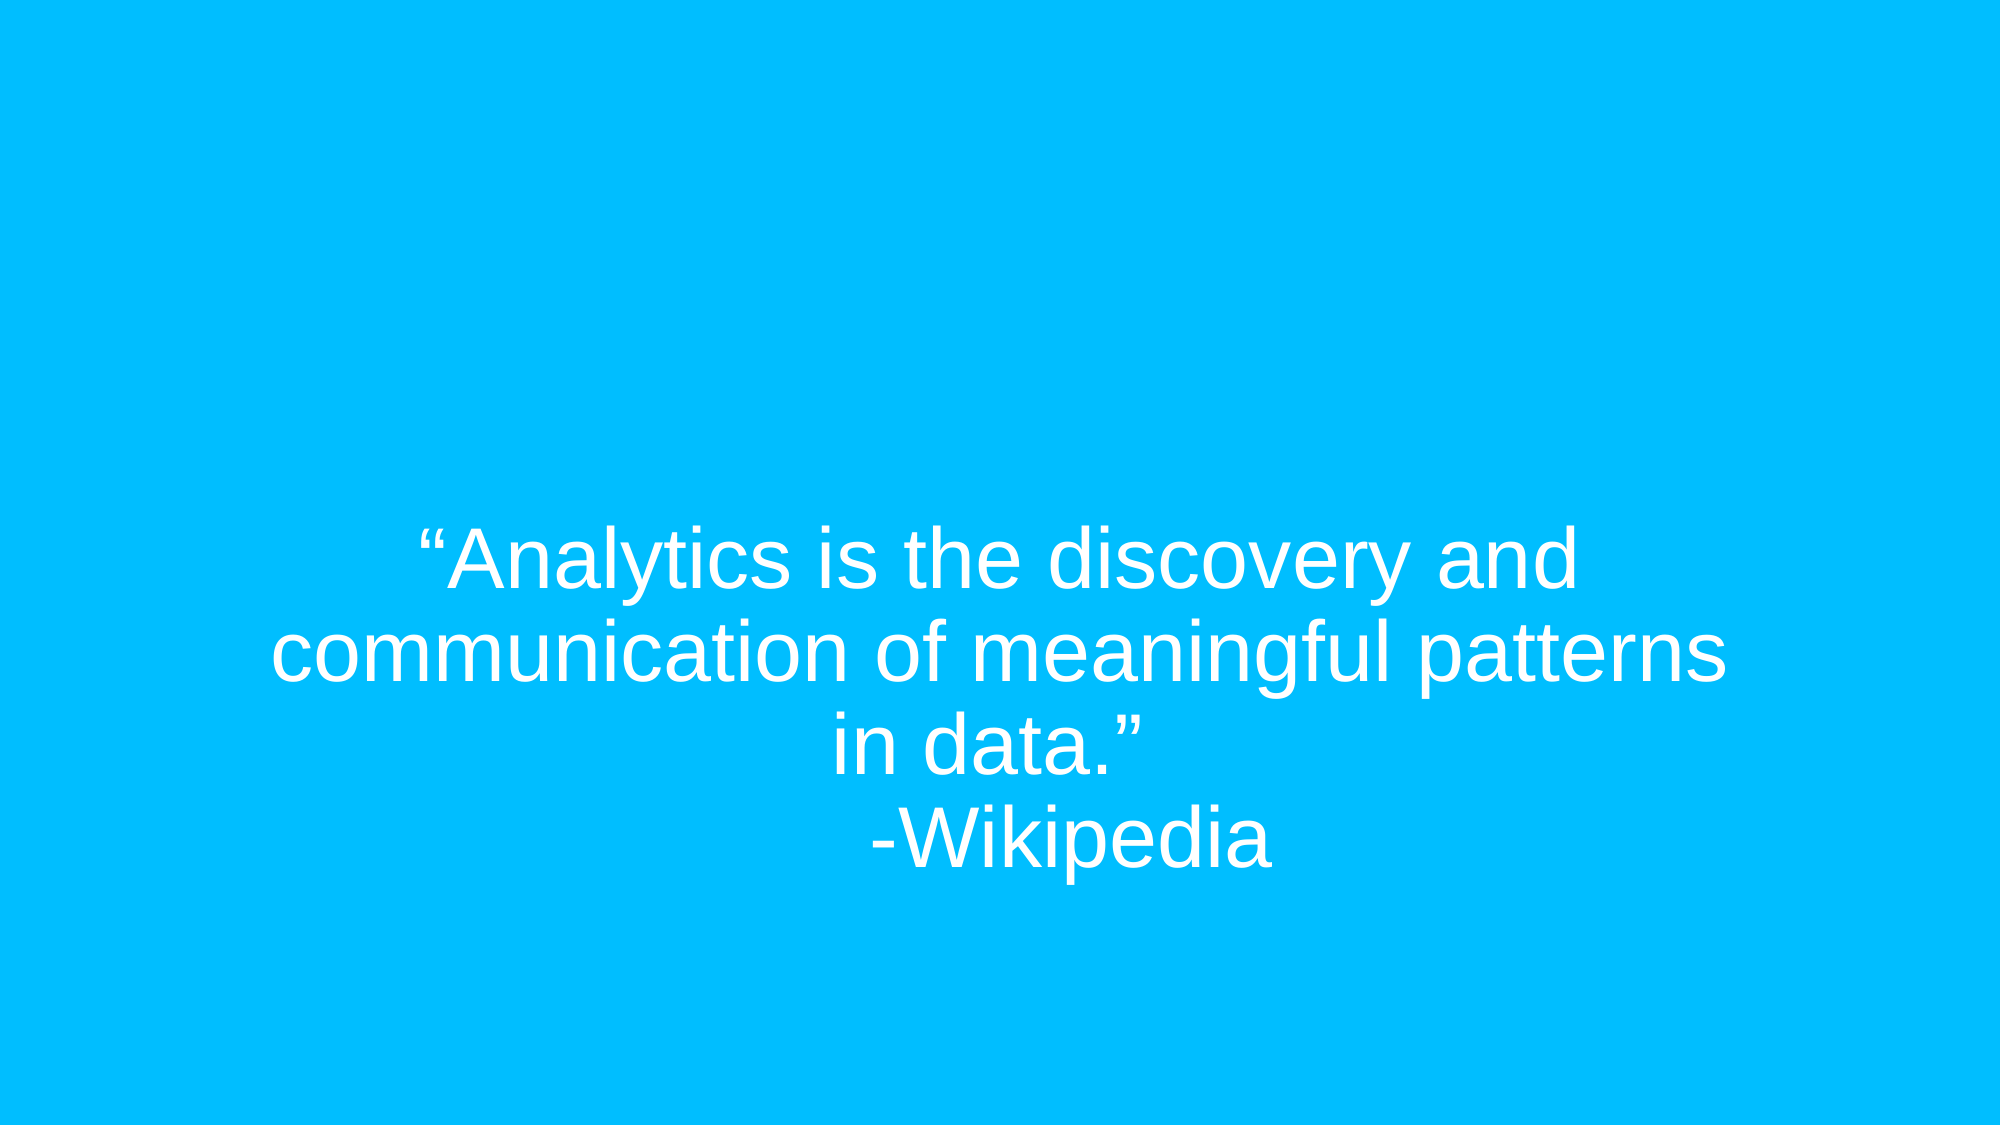

# “Analytics is the discovery and communication of meaningful patterns in data.” -Wikipedia